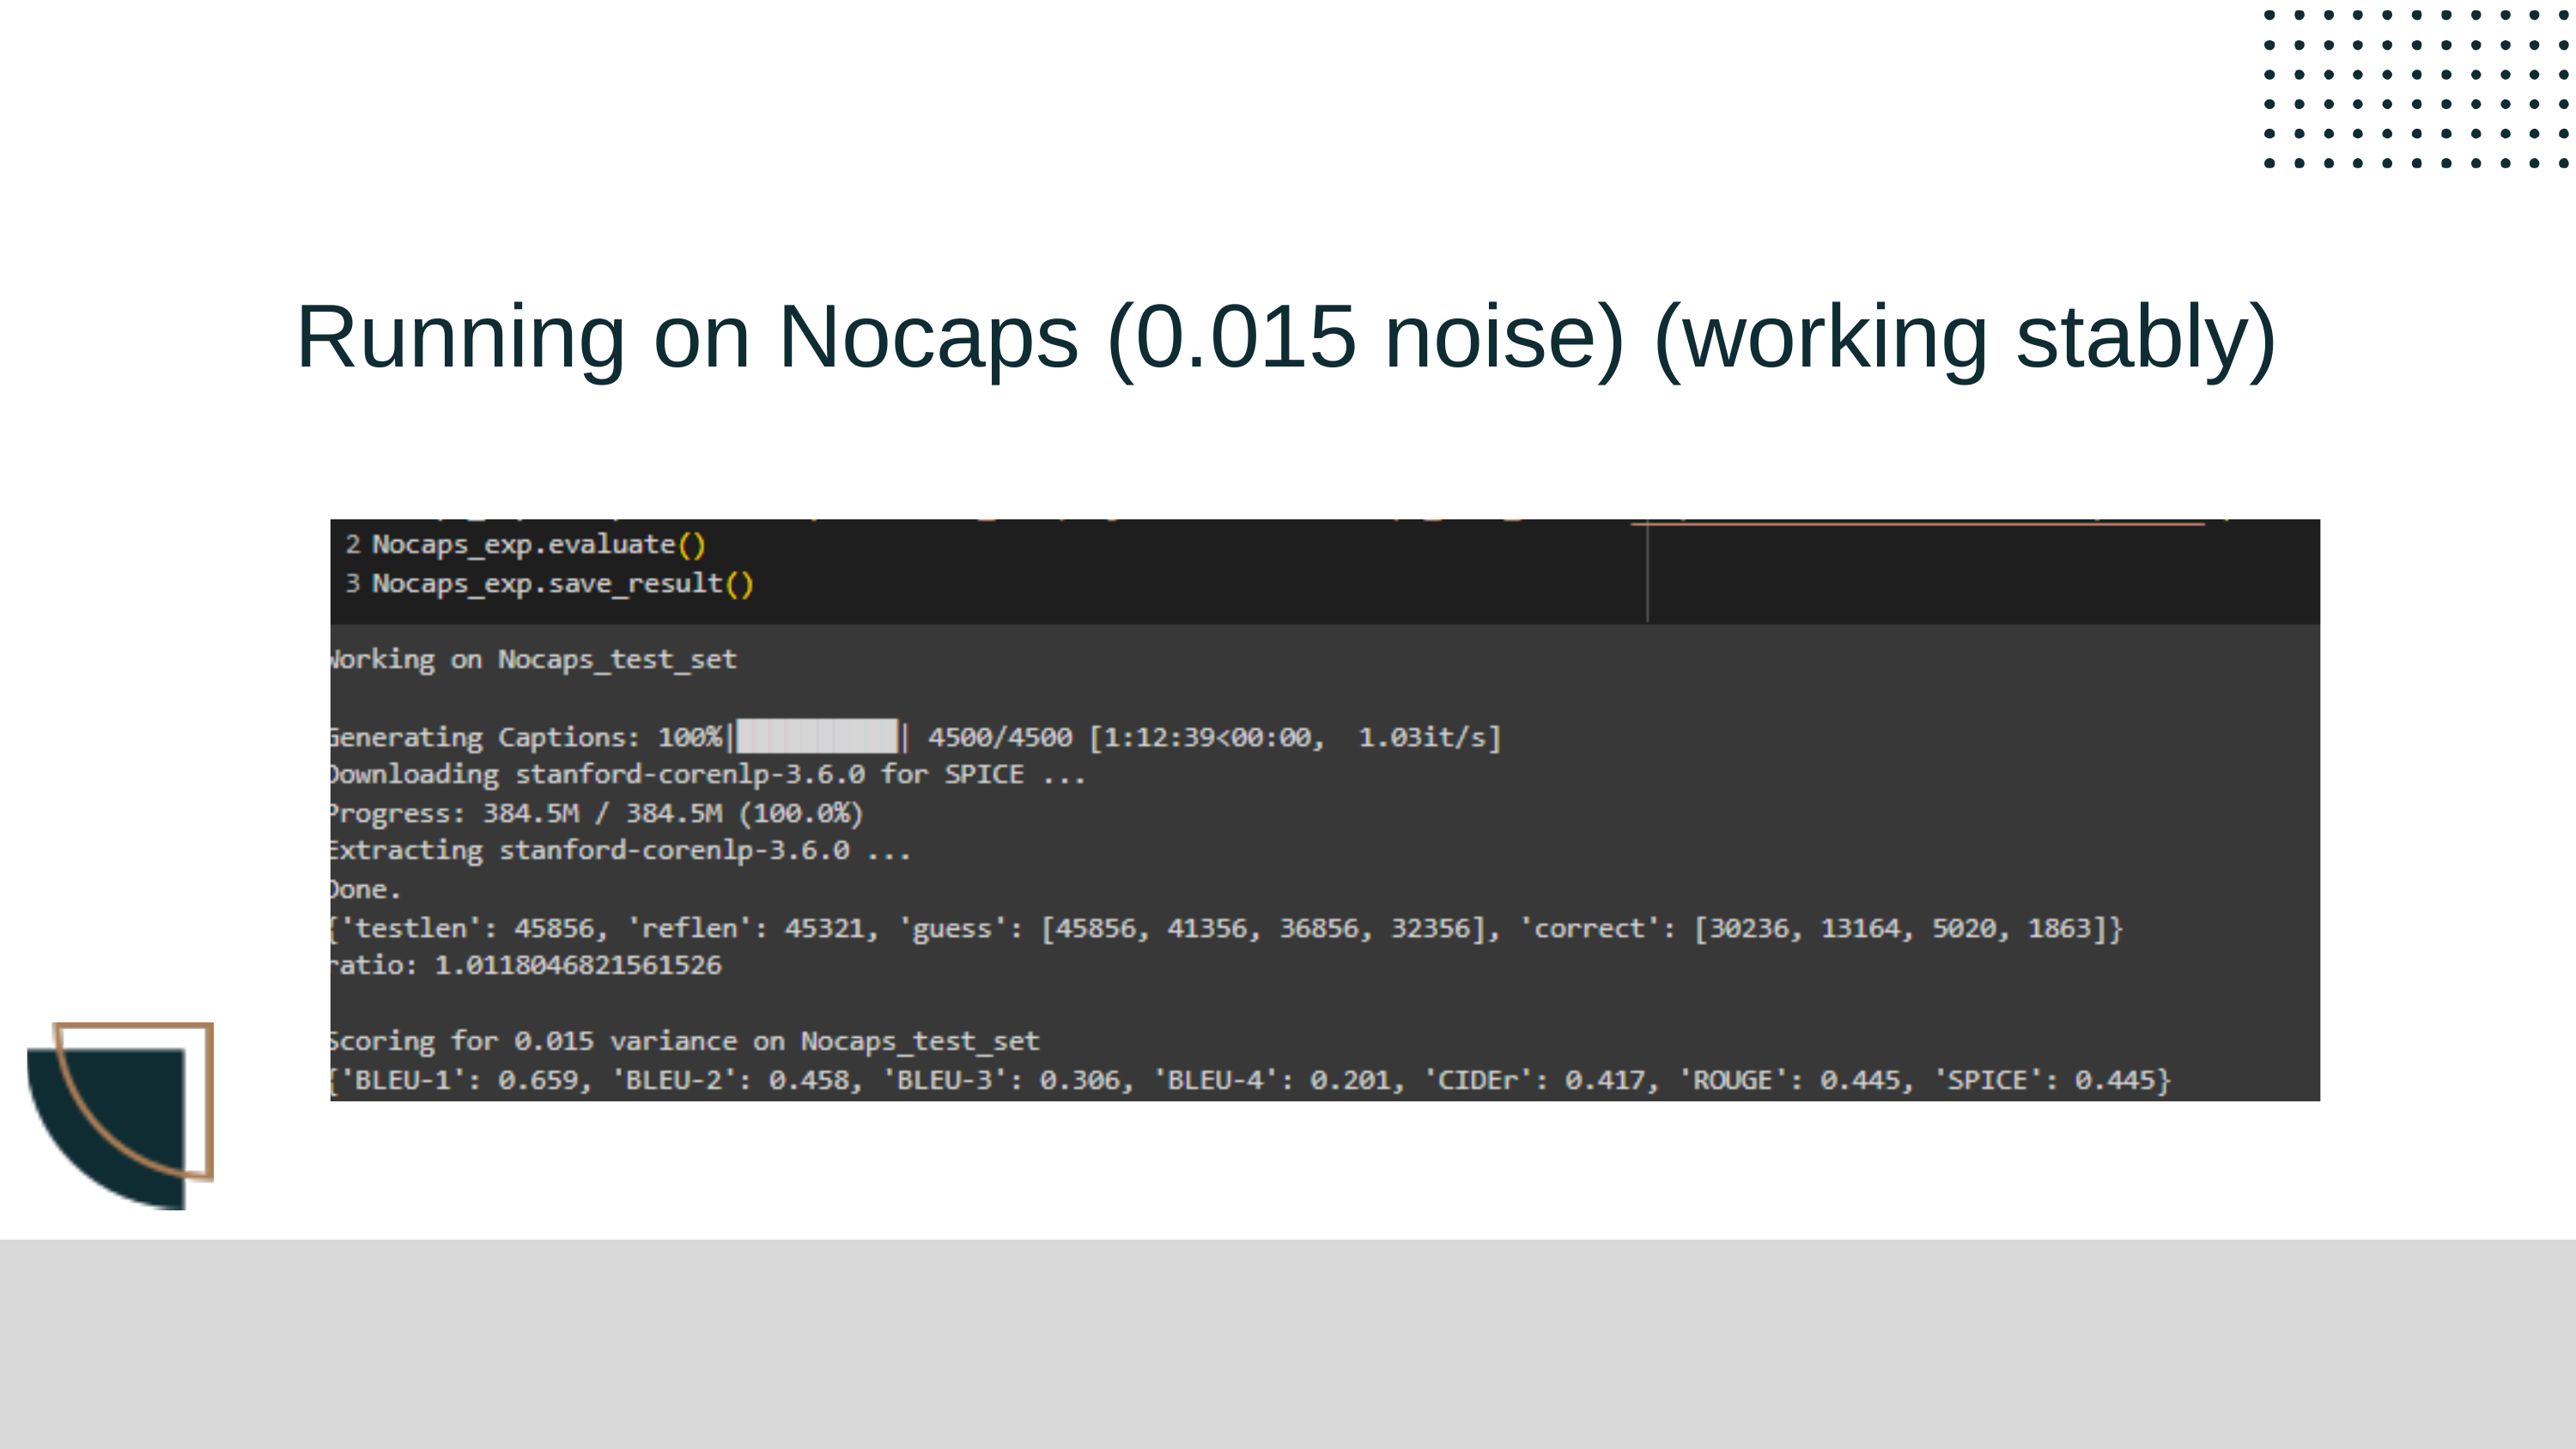

Running on Nocaps (0.015 noise) (working stably)